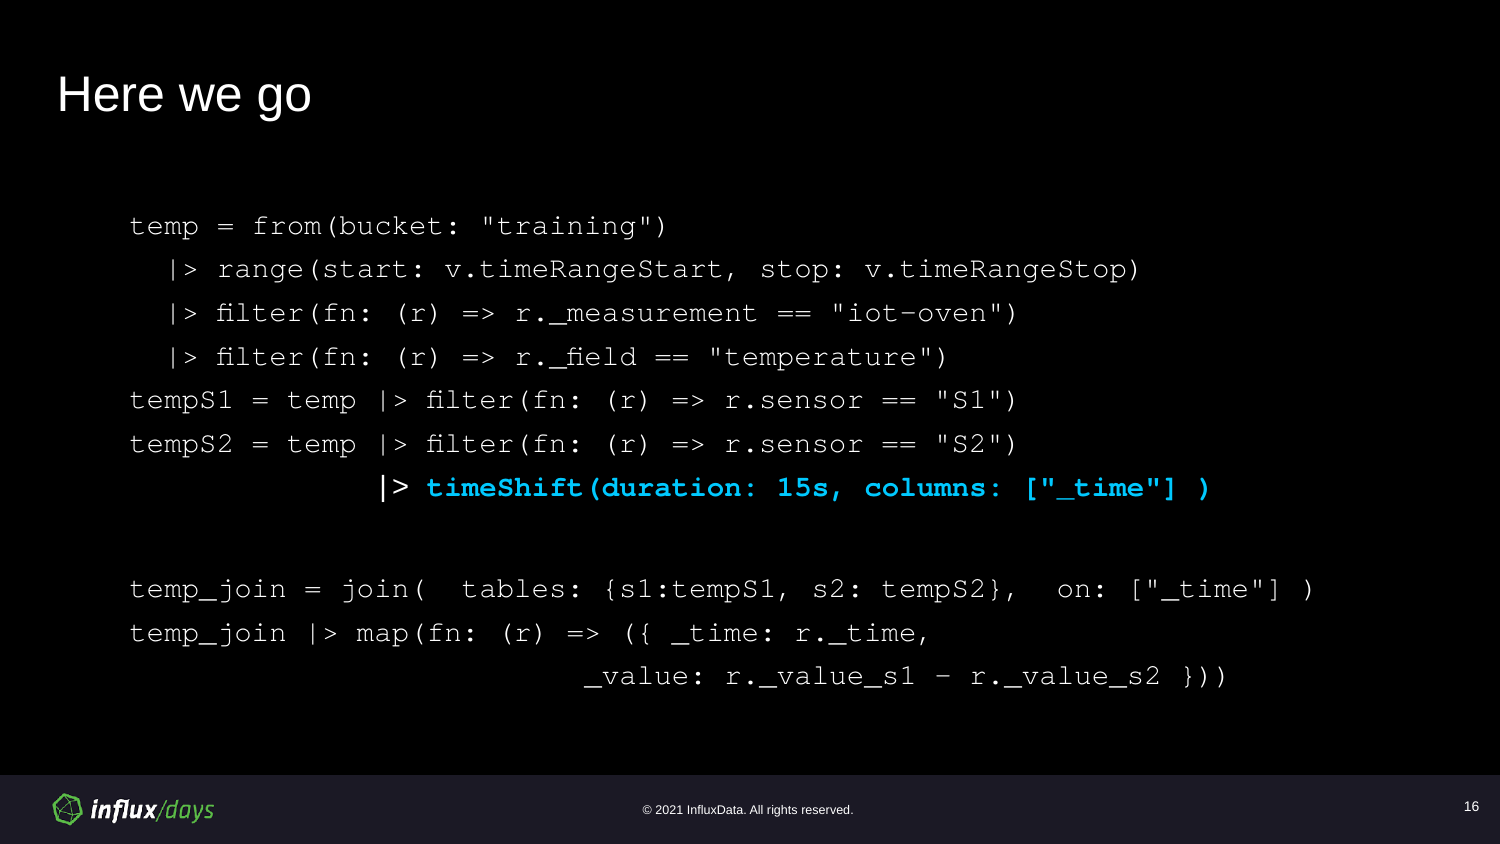

Here we go
temp = from(bucket: "training")
  |> range(start: v.timeRangeStart, stop: v.timeRangeStop)
  |> filter(fn: (r) => r._measurement == "iot-oven")
  |> filter(fn: (r) => r._field == "temperature")
tempS1 = temp |> filter(fn: (r) => r.sensor == "S1")
tempS2 = temp |> filter(fn: (r) => r.sensor == "S2")
              |> timeShift(duration: 15s, columns: ["_time"] )

temp_join = join(  tables: {s1:tempS1, s2: tempS2},  on: ["_time"] )
temp_join |> map(fn: (r) => ({ _time: r._time,
                          _value: r._value_s1 - r._value_s2 }))